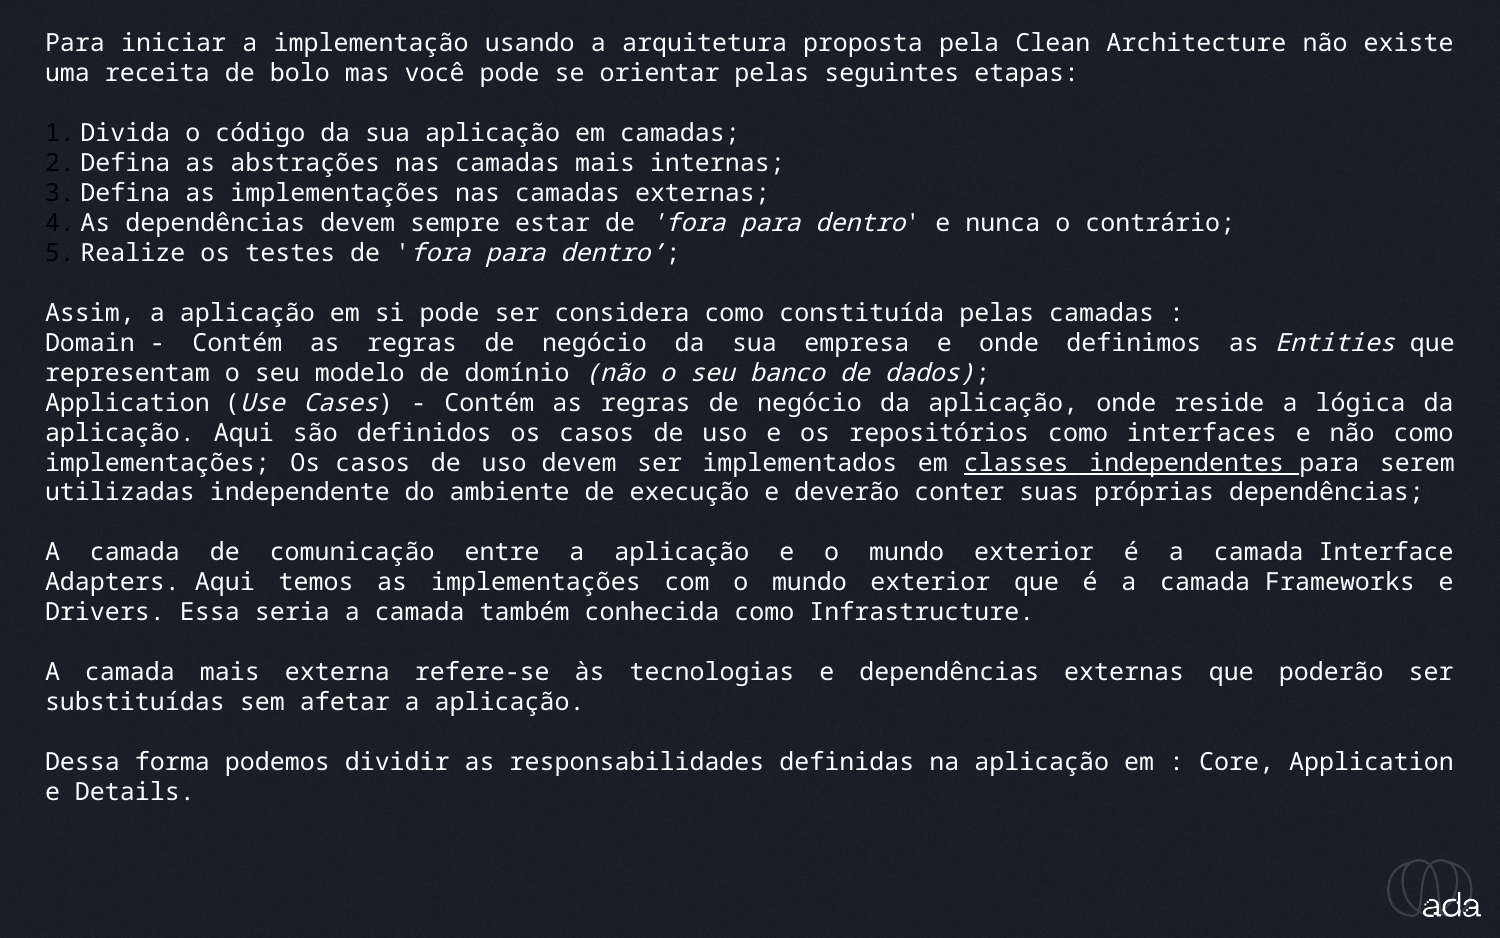

_como aplicar?
Para iniciar a implementação usando a arquitetura proposta pela Clean Architecture não existe uma receita de bolo mas você pode se orientar pelas seguintes etapas:

Divida o código da sua aplicação em camadas;
Defina as abstrações nas camadas mais internas;
Defina as implementações nas camadas externas;
As dependências devem sempre estar de 'fora para dentro' e nunca o contrário;
Realize os testes de 'fora para dentro’;

Assim, a aplicação em si pode ser considera como constituída pelas camadas :
Domain - Contém as regras de negócio da sua empresa e onde definimos as Entities que representam o seu modelo de domínio (não o seu banco de dados);
Application (Use Cases) - Contém as regras de negócio da aplicação, onde reside a lógica da aplicação. Aqui são definidos os casos de uso e os repositórios como interfaces e não como implementações; Os casos de uso devem ser implementados em classes independentes para serem utilizadas independente do ambiente de execução e deverão conter suas próprias dependências;

A camada de comunicação entre a aplicação e o mundo exterior é a camada Interface Adapters. Aqui temos as implementações com o mundo exterior que é a camada Frameworks e Drivers. Essa seria a camada também conhecida como Infrastructure.

A camada mais externa refere-se às tecnologias e dependências externas que poderão ser substituídas sem afetar a aplicação.

Dessa forma podemos dividir as responsabilidades definidas na aplicação em : Core, Application e Details.